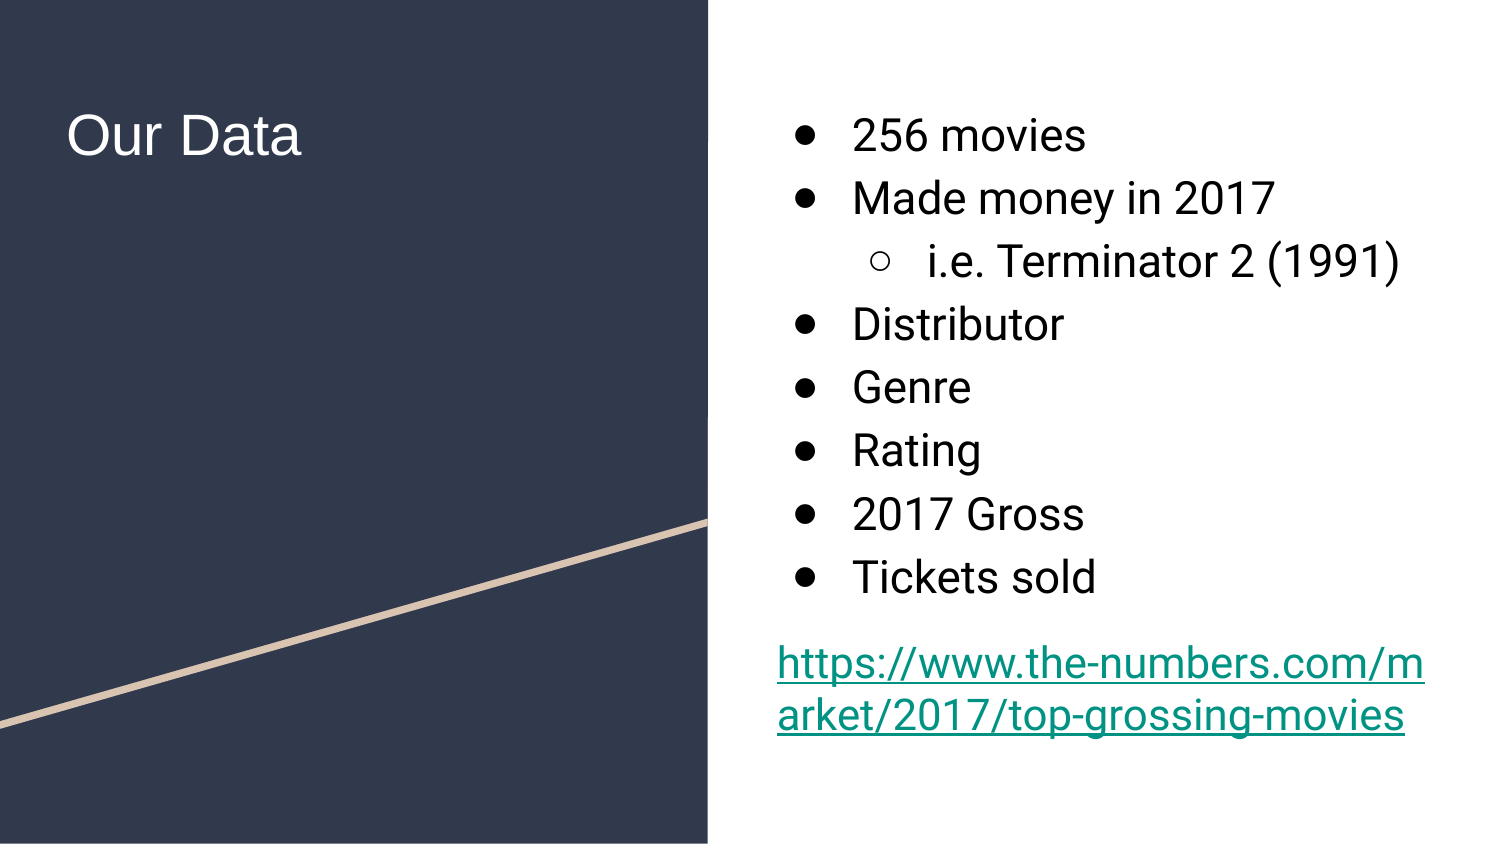

# Our Data
256 movies
Made money in 2017
i.e. Terminator 2 (1991)
Distributor
Genre
Rating
2017 Gross
Tickets sold
https://www.the-numbers.com/market/2017/top-grossing-movies